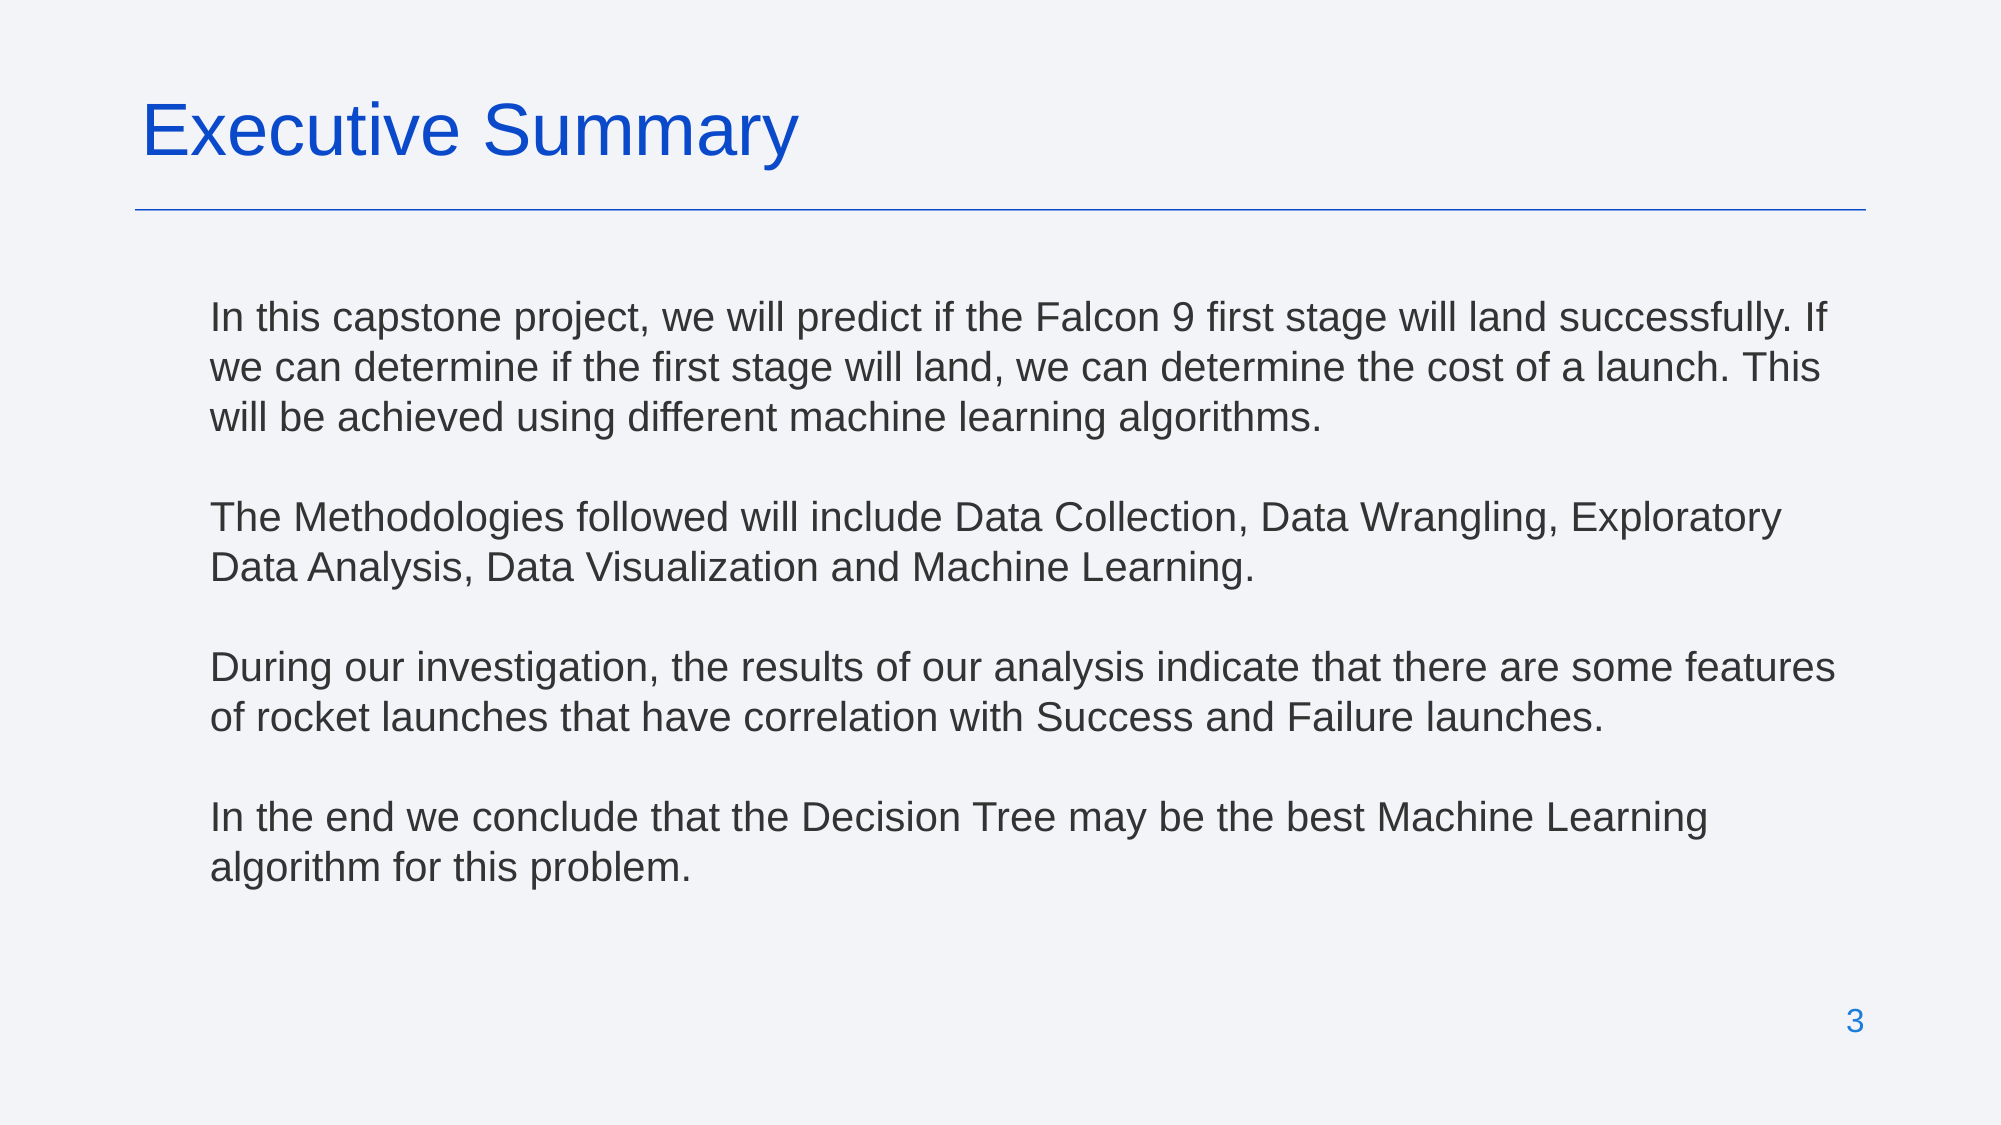

Executive Summary
In this capstone project, we will predict if the Falcon 9 first stage will land successfully. If we can determine if the first stage will land, we can determine the cost of a launch. This will be achieved using different machine learning algorithms.

The Methodologies followed will include Data Collection, Data Wrangling, Exploratory Data Analysis, Data Visualization and Machine Learning.

During our investigation, the results of our analysis indicate that there are some features of rocket launches that have correlation with Success and Failure launches.

In the end we conclude that the Decision Tree may be the best Machine Learning algorithm for this problem.
3